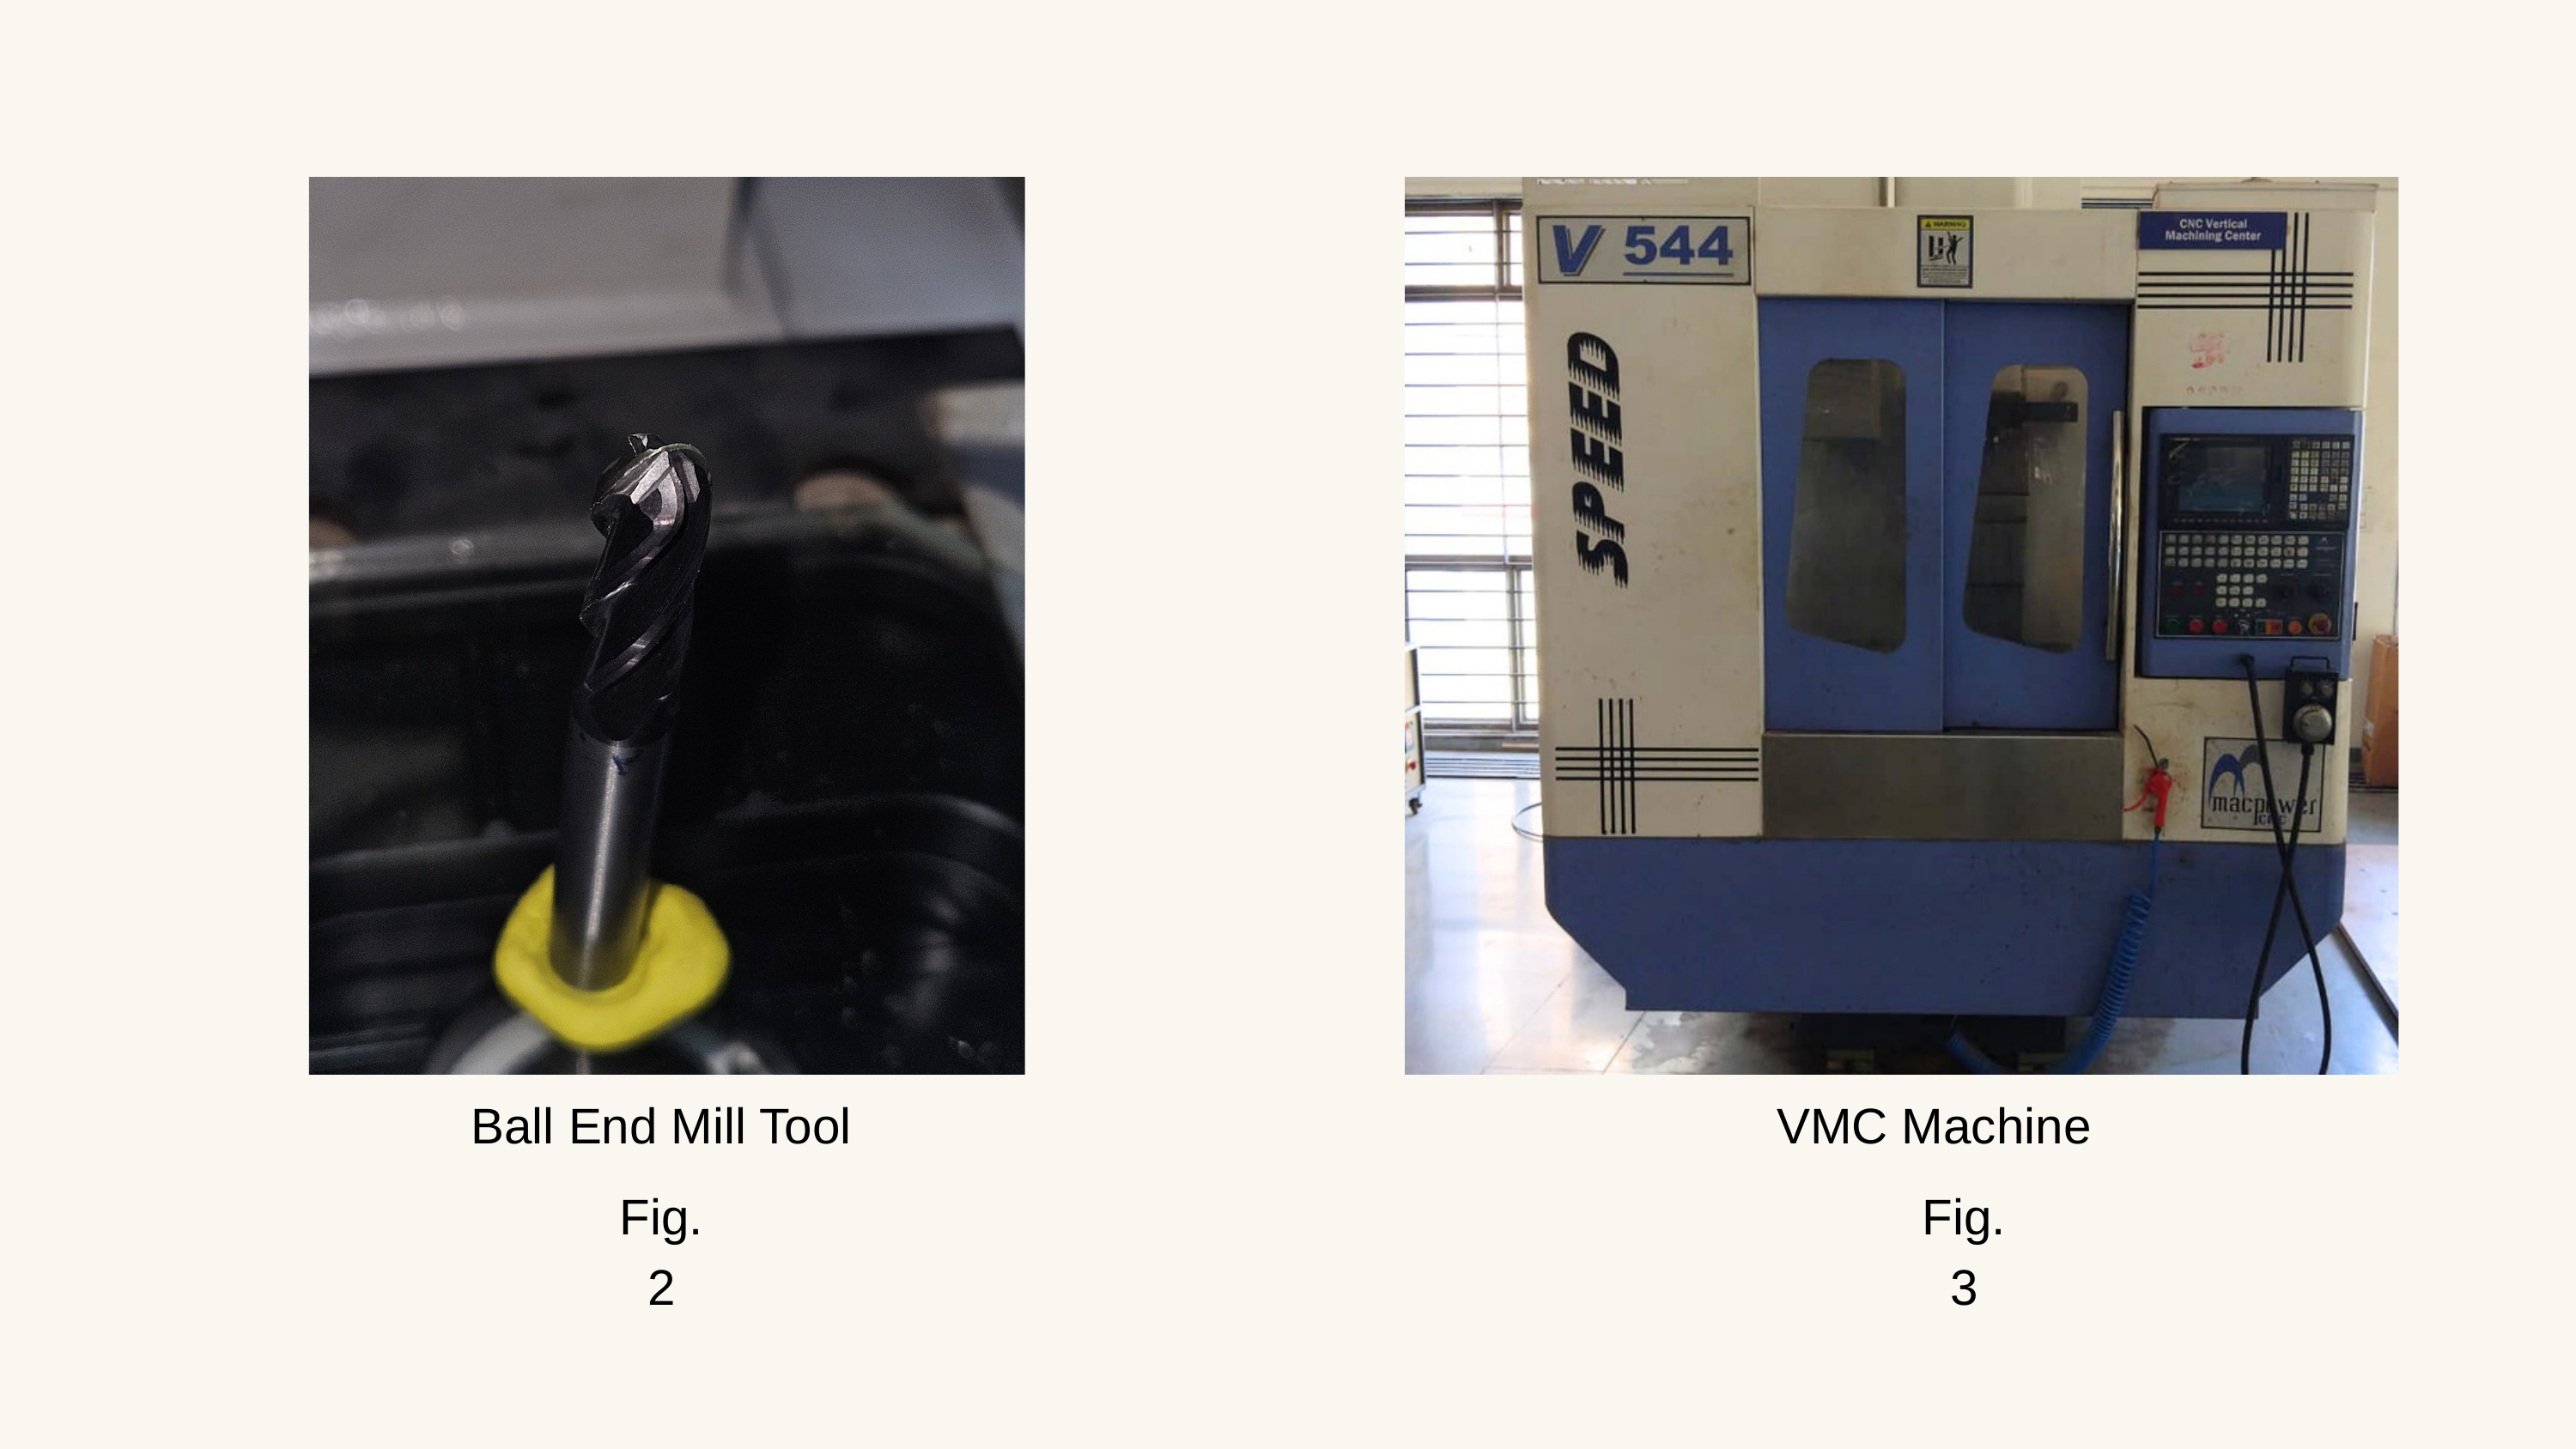

Ball End Mill Tool
VMC Machine
Fig. 2
Fig. 3